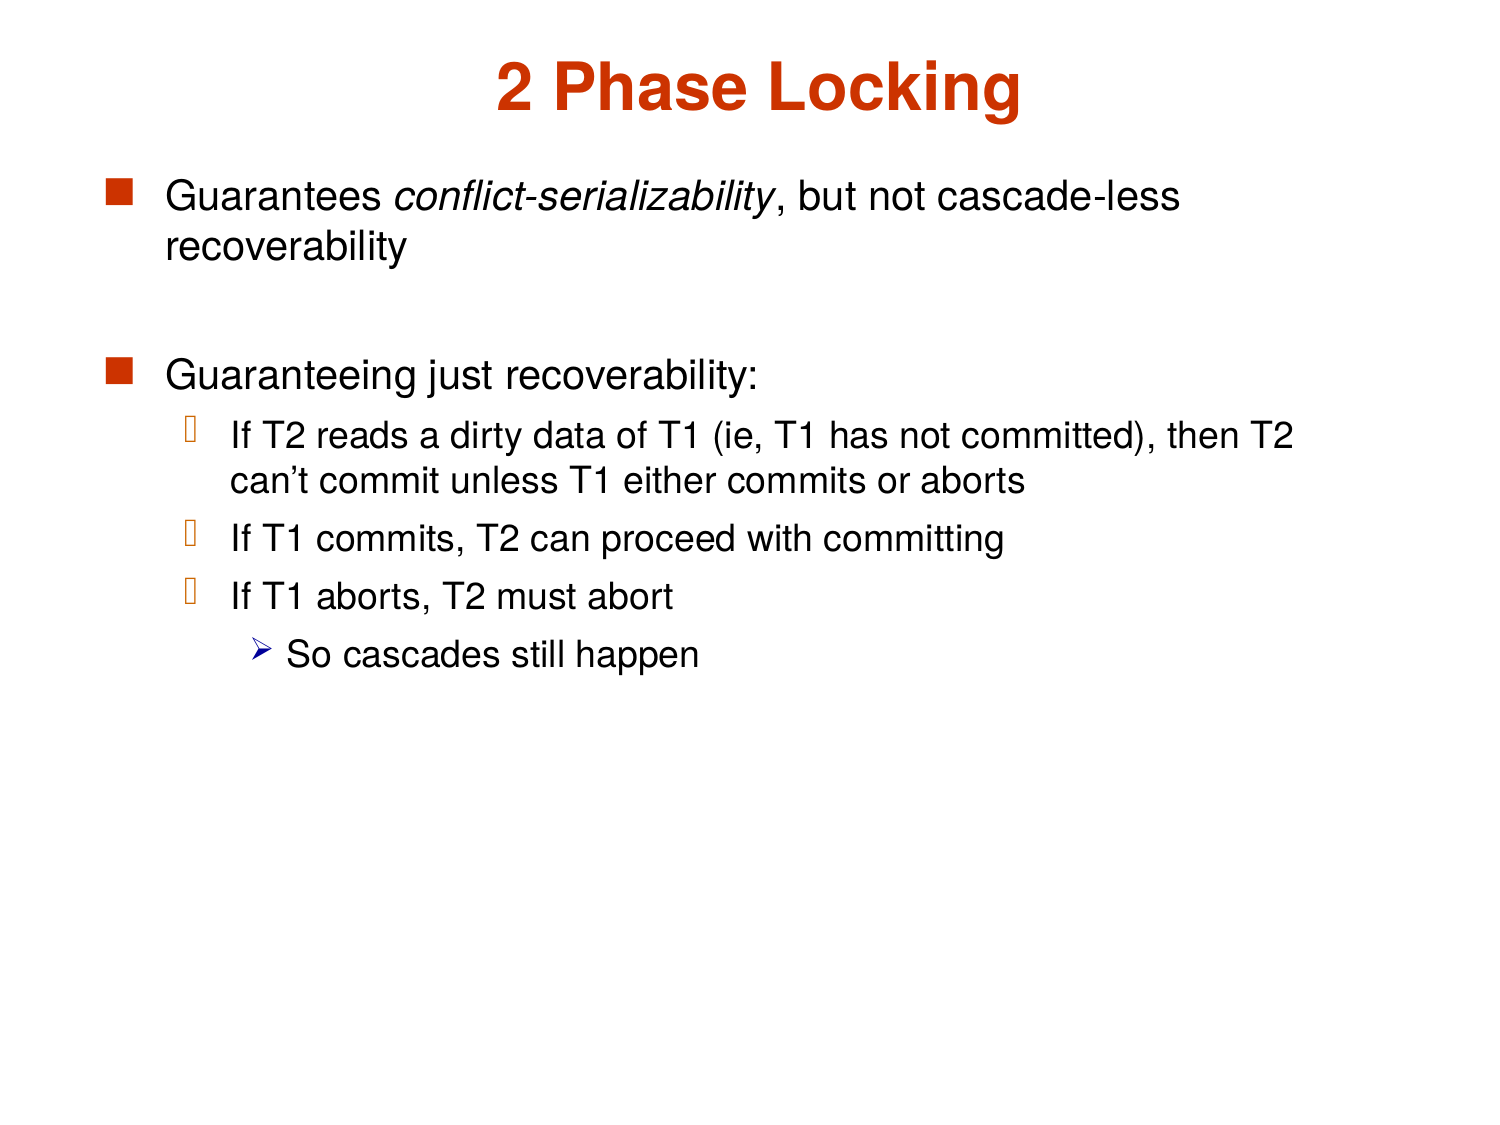

# 2 Phase Locking
Guarantees conflict-serializability, but not cascade-less recoverability

Guaranteeing just recoverability:
If T2 reads a dirty data of T1 (ie, T1 has not committed), then T2 can’t commit unless T1 either commits or aborts
If T1 commits, T2 can proceed with committing
If T1 aborts, T2 must abort
So cascades still happen